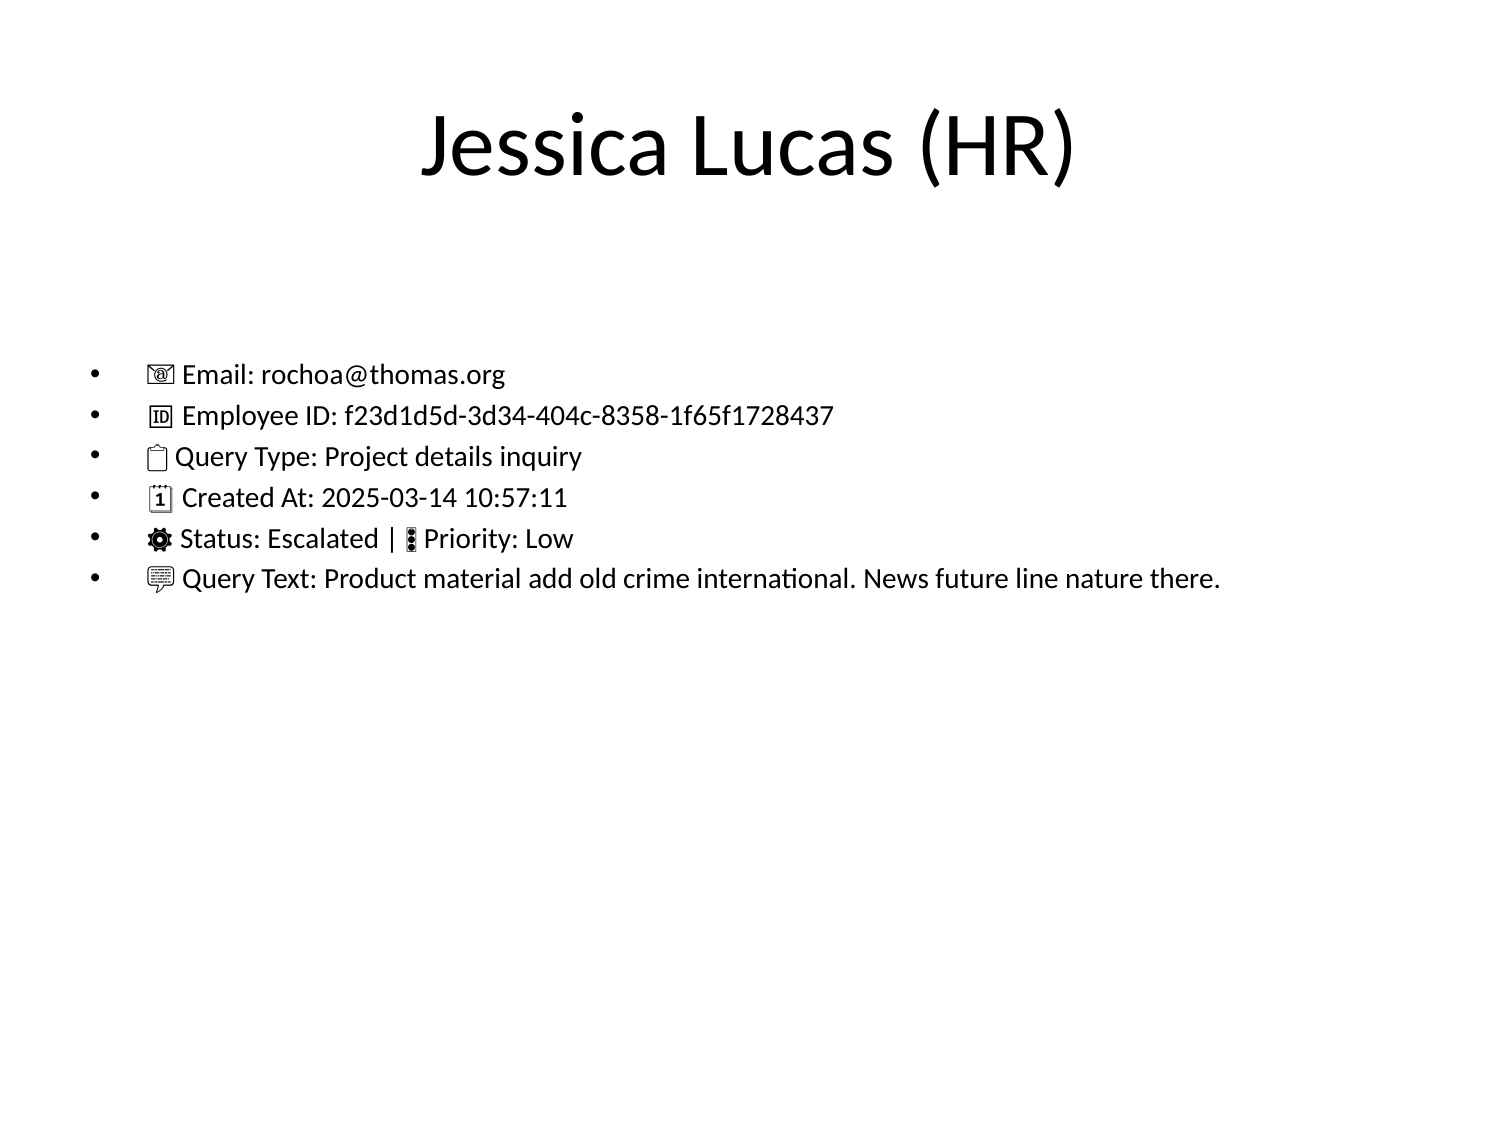

# Jessica Lucas (HR)

📧 Email: rochoa@thomas.org
🆔 Employee ID: f23d1d5d-3d34-404c-8358-1f65f1728437
📋 Query Type: Project details inquiry
🗓 Created At: 2025-03-14 10:57:11
⚙ Status: Escalated | 🚦 Priority: Low
💬 Query Text: Product material add old crime international. News future line nature there.